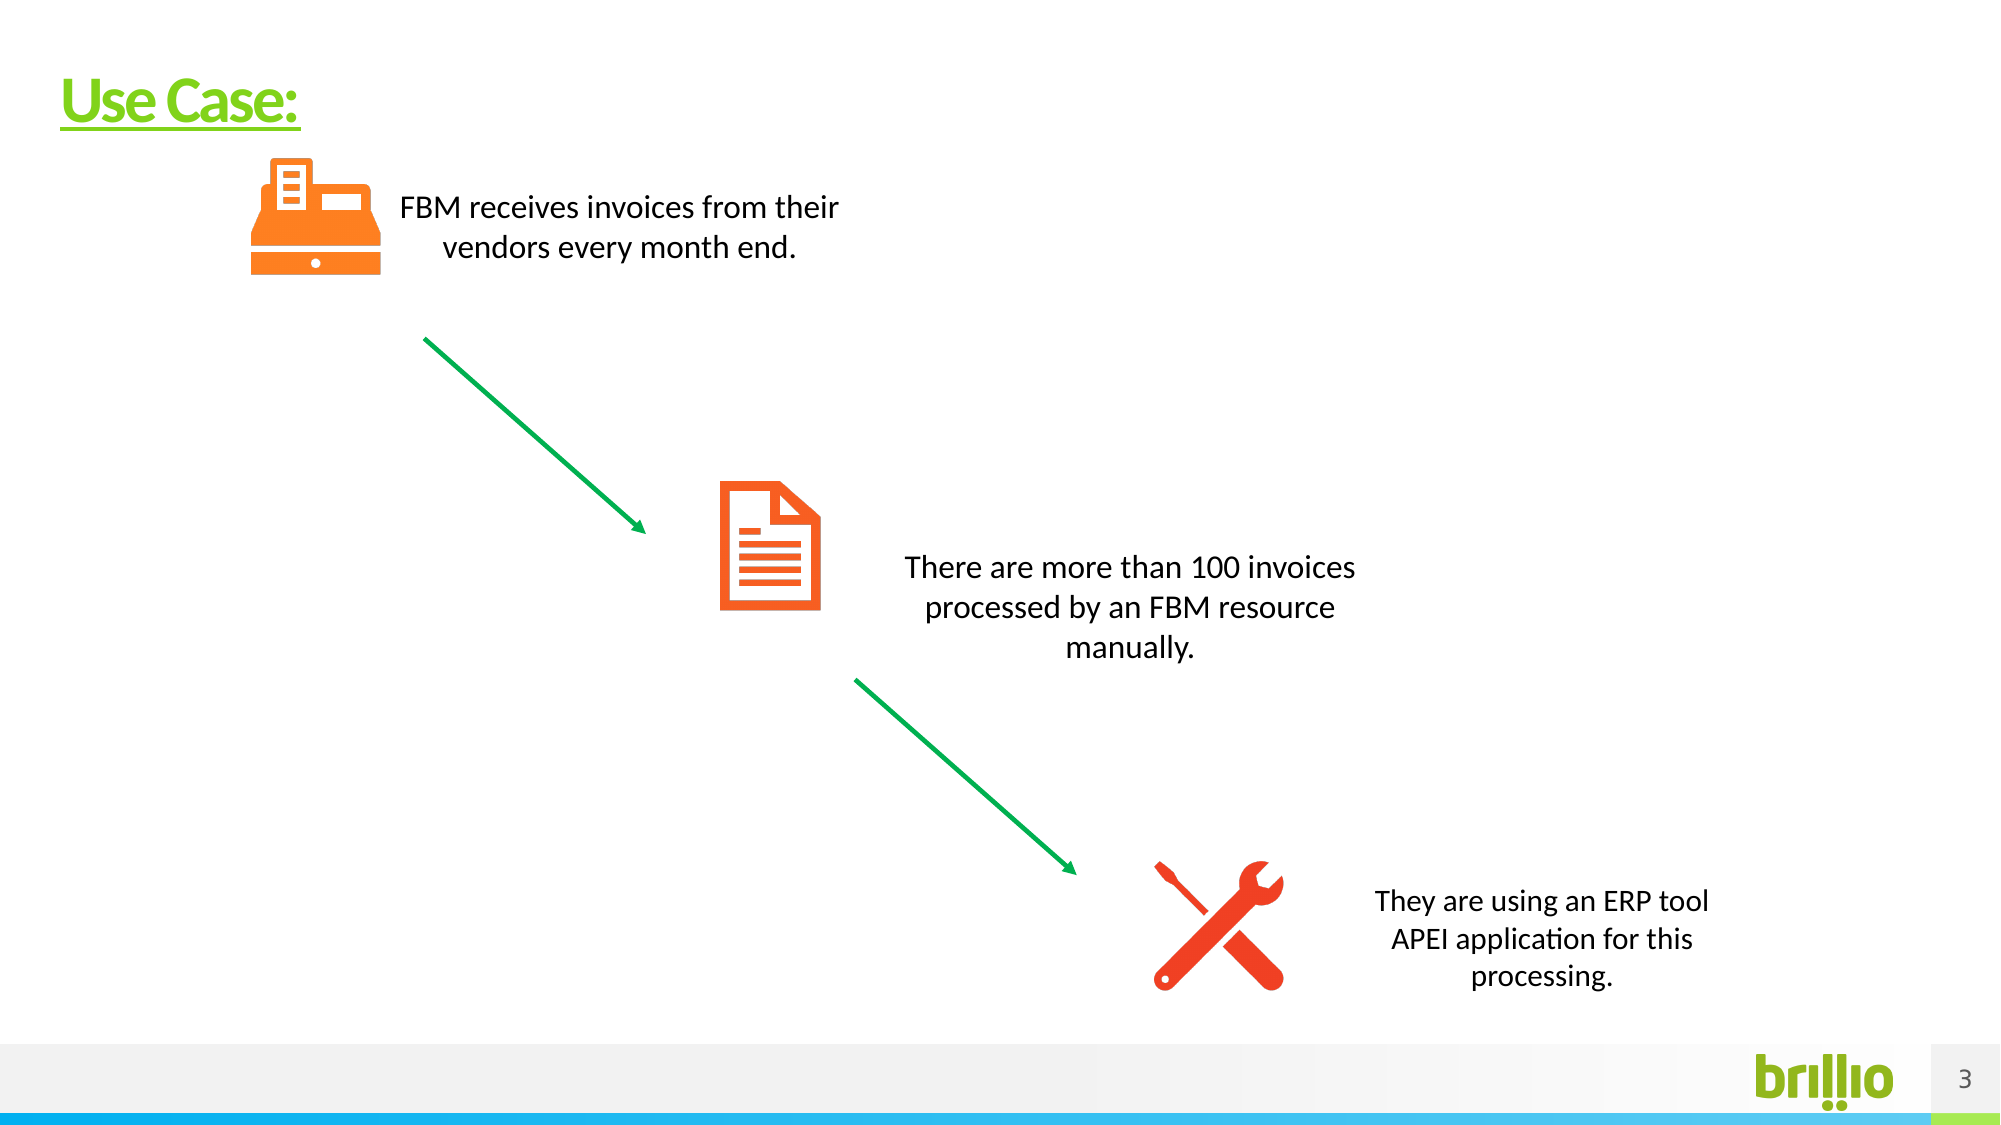

# Use Case:

FBM receives invoices from their vendors every month end.

There are more than 100 invoices processed by an FBM resource manually.

They are using an ERP tool APEI application for this processing.
3